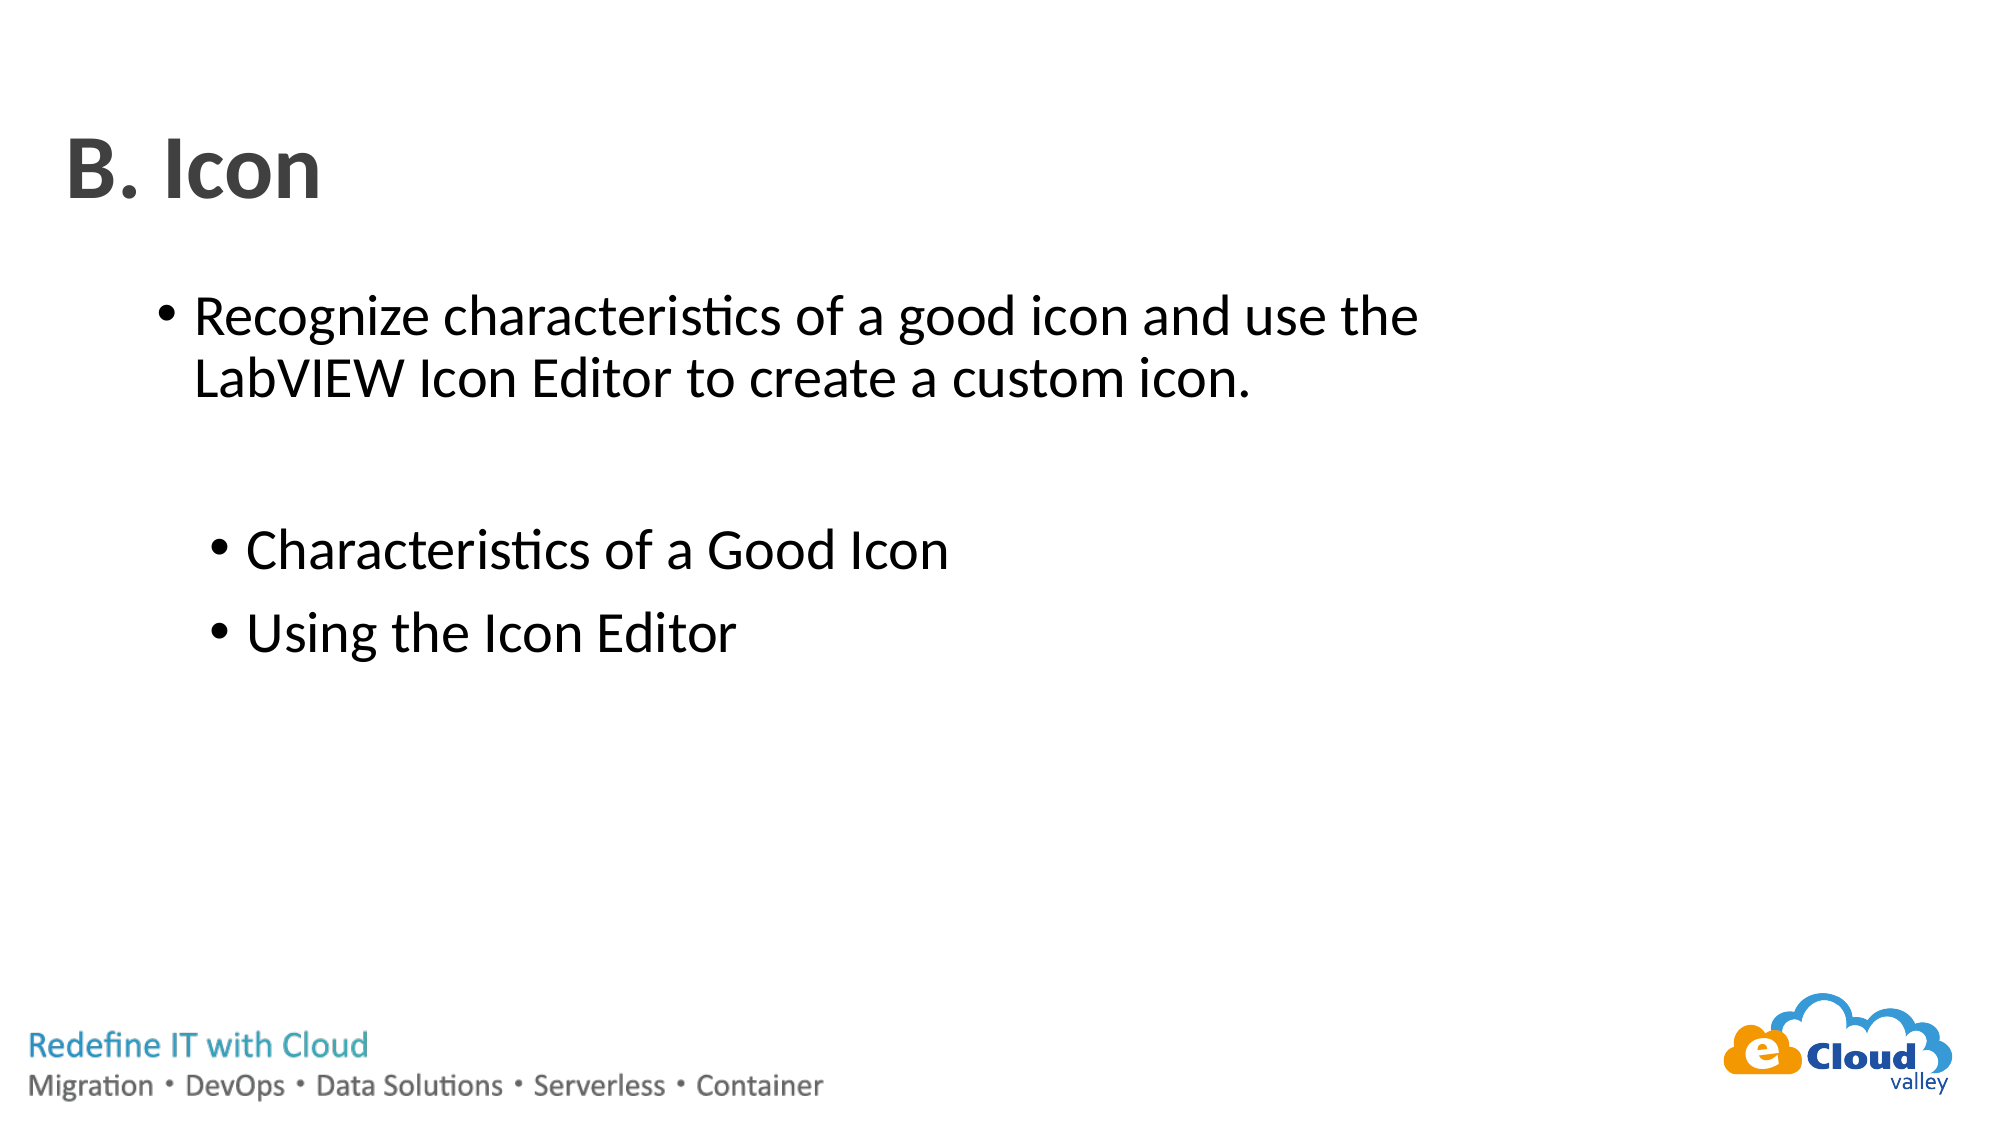

# B. Icon
Recognize characteristics of a good icon and use the LabVIEW Icon Editor to create a custom icon.
Characteristics of a Good Icon
Using the Icon Editor